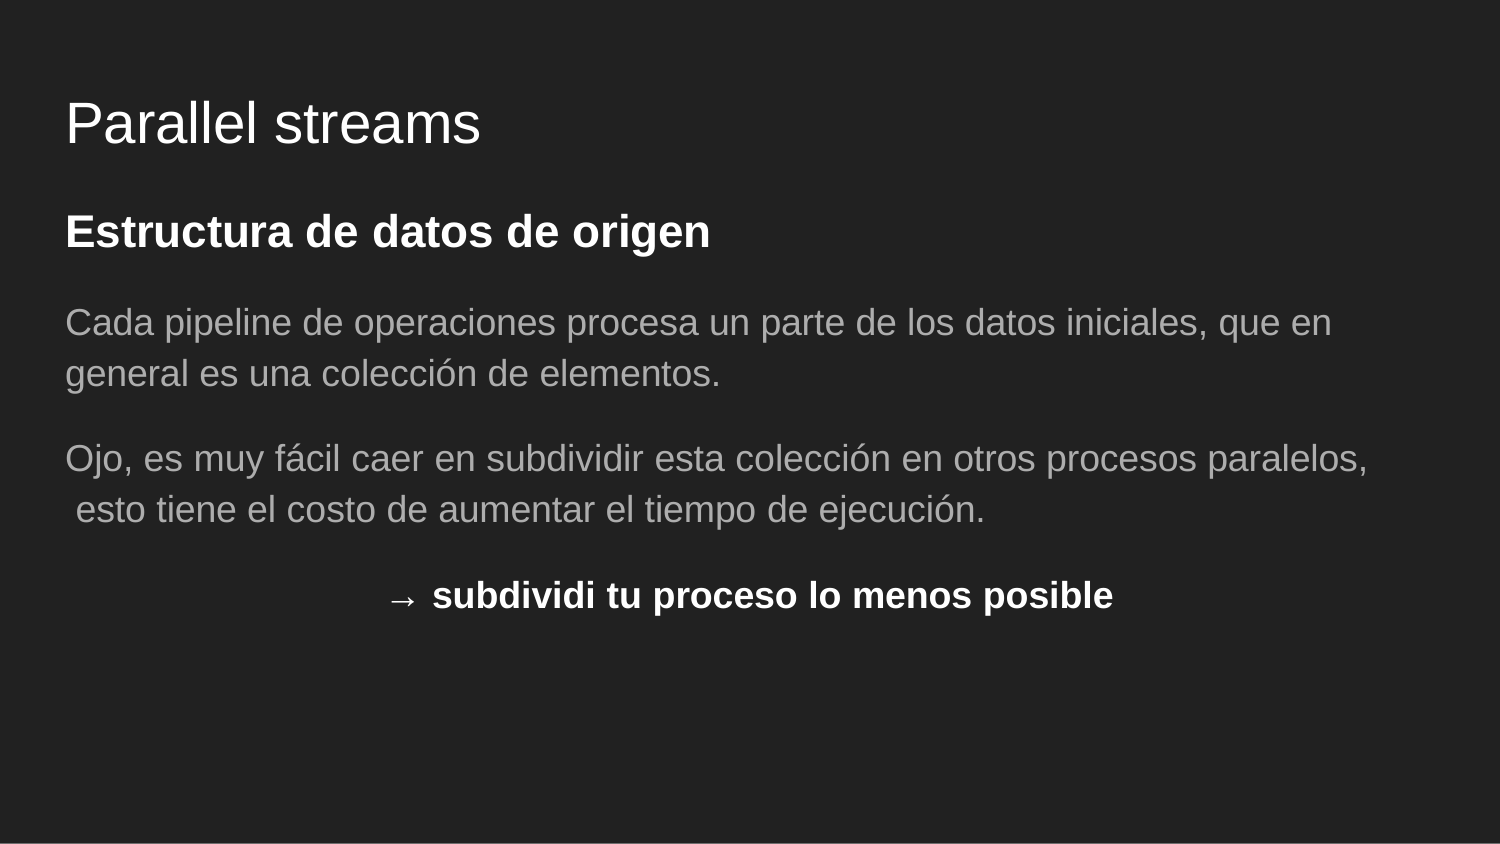

# Parallel streams
Estructura de datos de origen
Cada pipeline de operaciones procesa un parte de los datos iniciales, que en  general es una colección de elementos.
Ojo, es muy fácil caer en subdividir esta colección en otros procesos paralelos,  esto tiene el costo de aumentar el tiempo de ejecución.

→ subdividi tu proceso lo menos posible